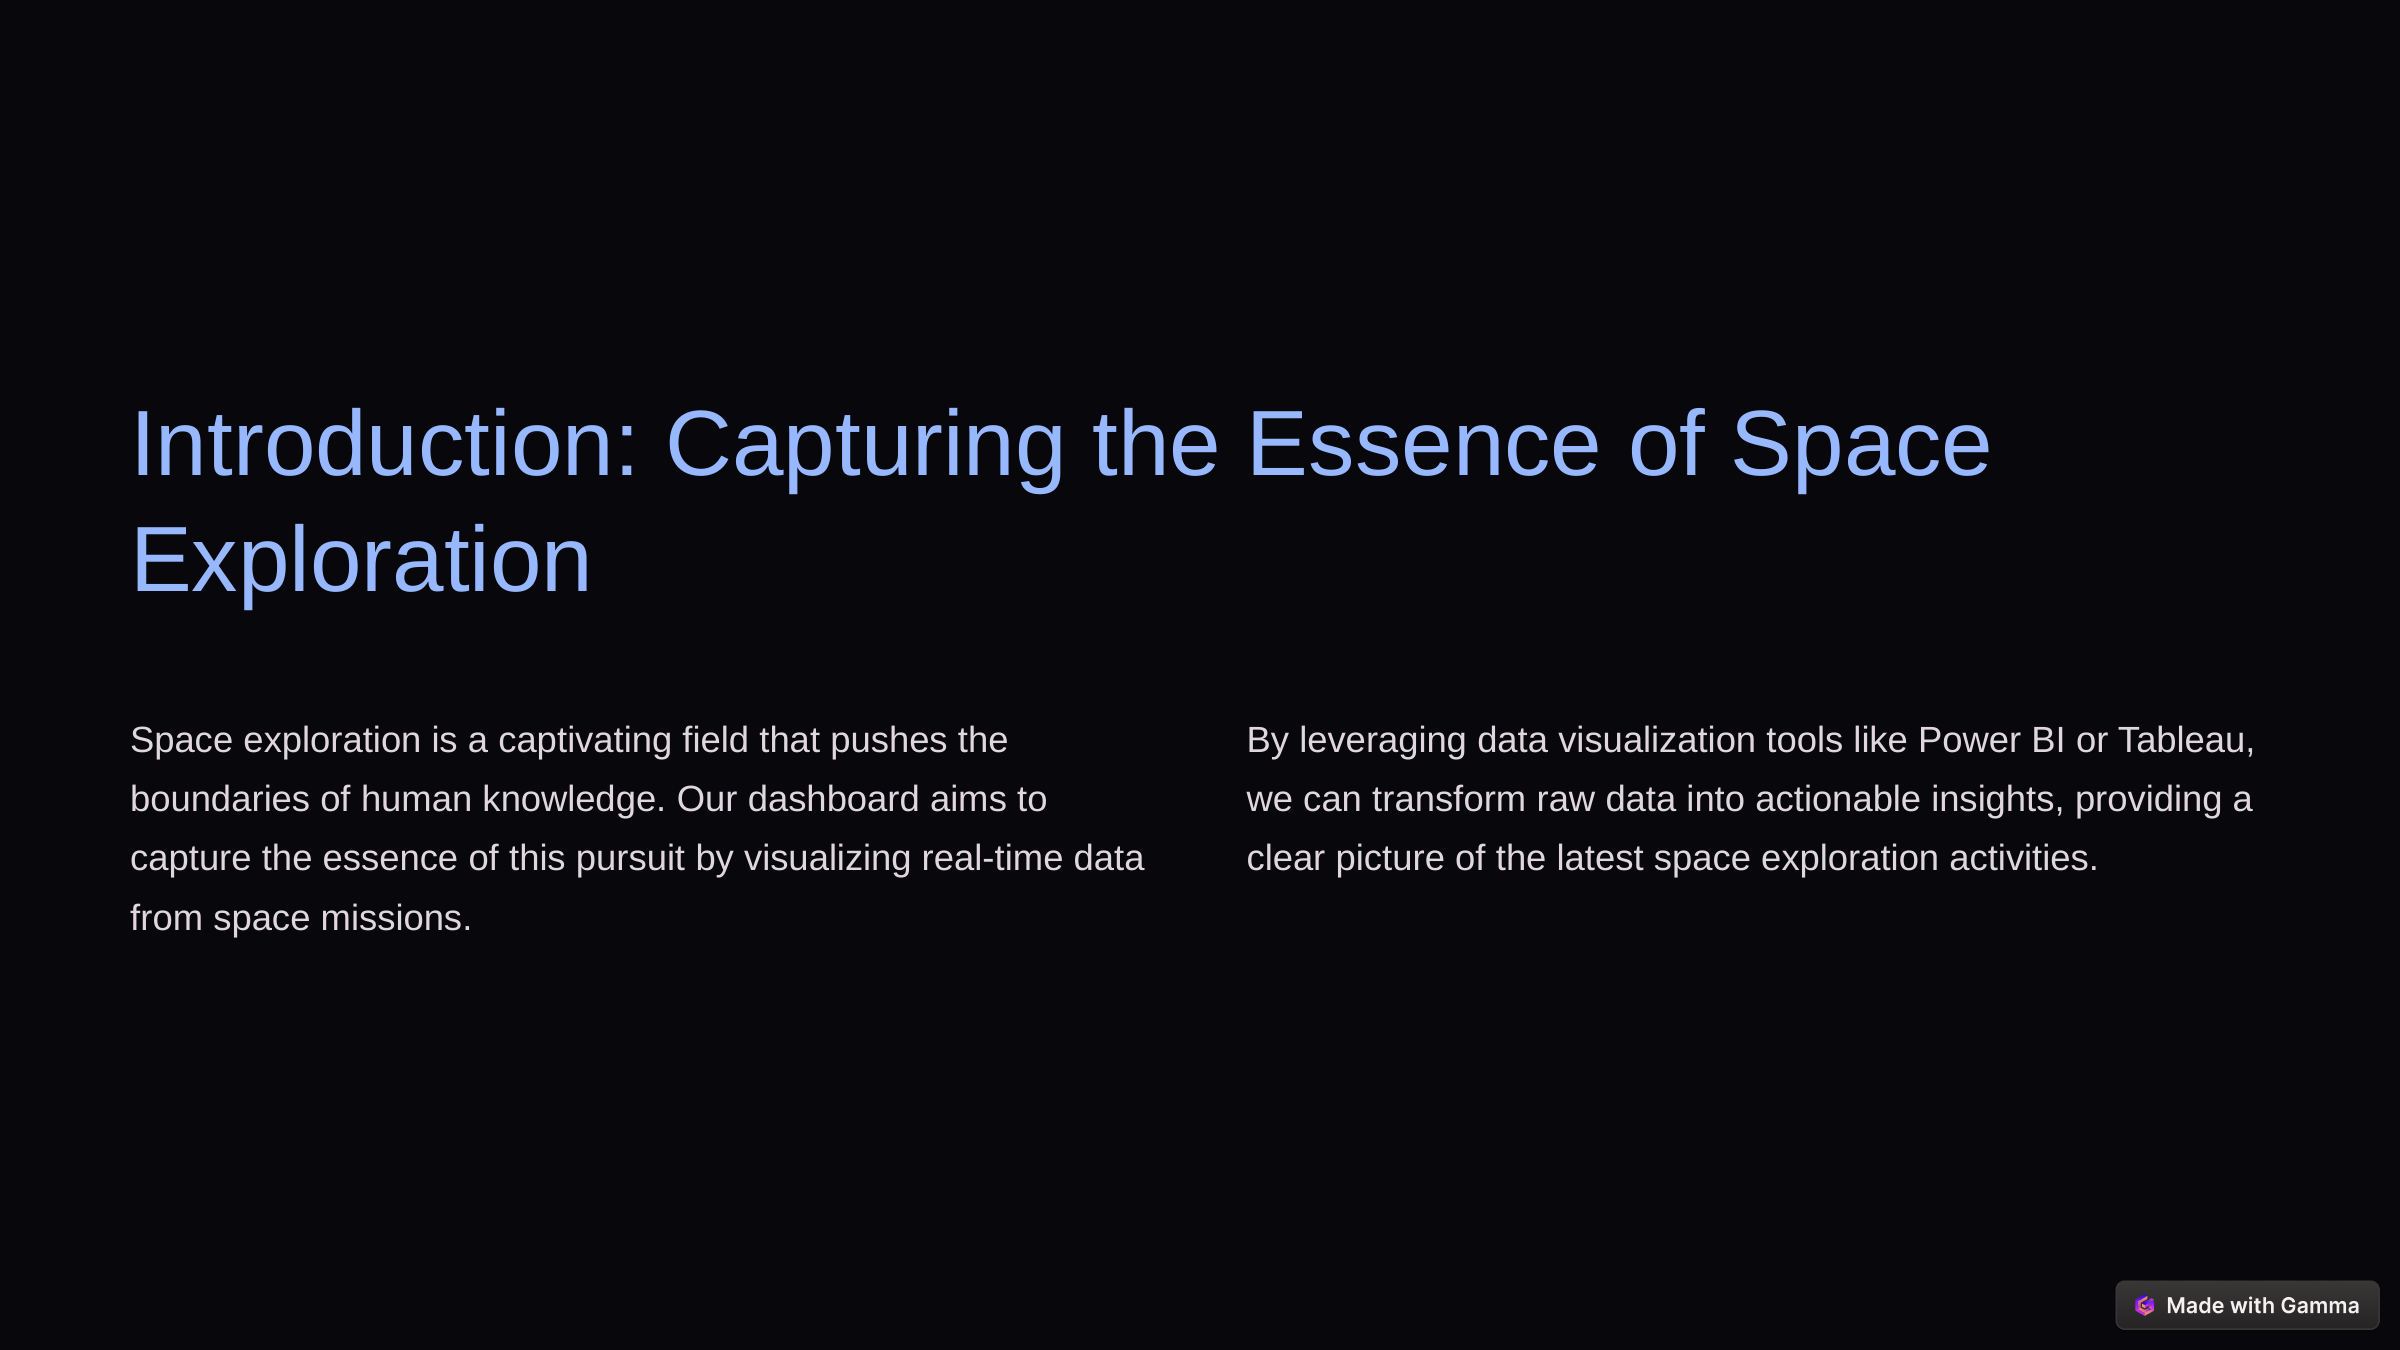

Introduction: Capturing the Essence of Space Exploration
Space exploration is a captivating field that pushes the boundaries of human knowledge. Our dashboard aims to capture the essence of this pursuit by visualizing real-time data from space missions.
By leveraging data visualization tools like Power BI or Tableau, we can transform raw data into actionable insights, providing a clear picture of the latest space exploration activities.